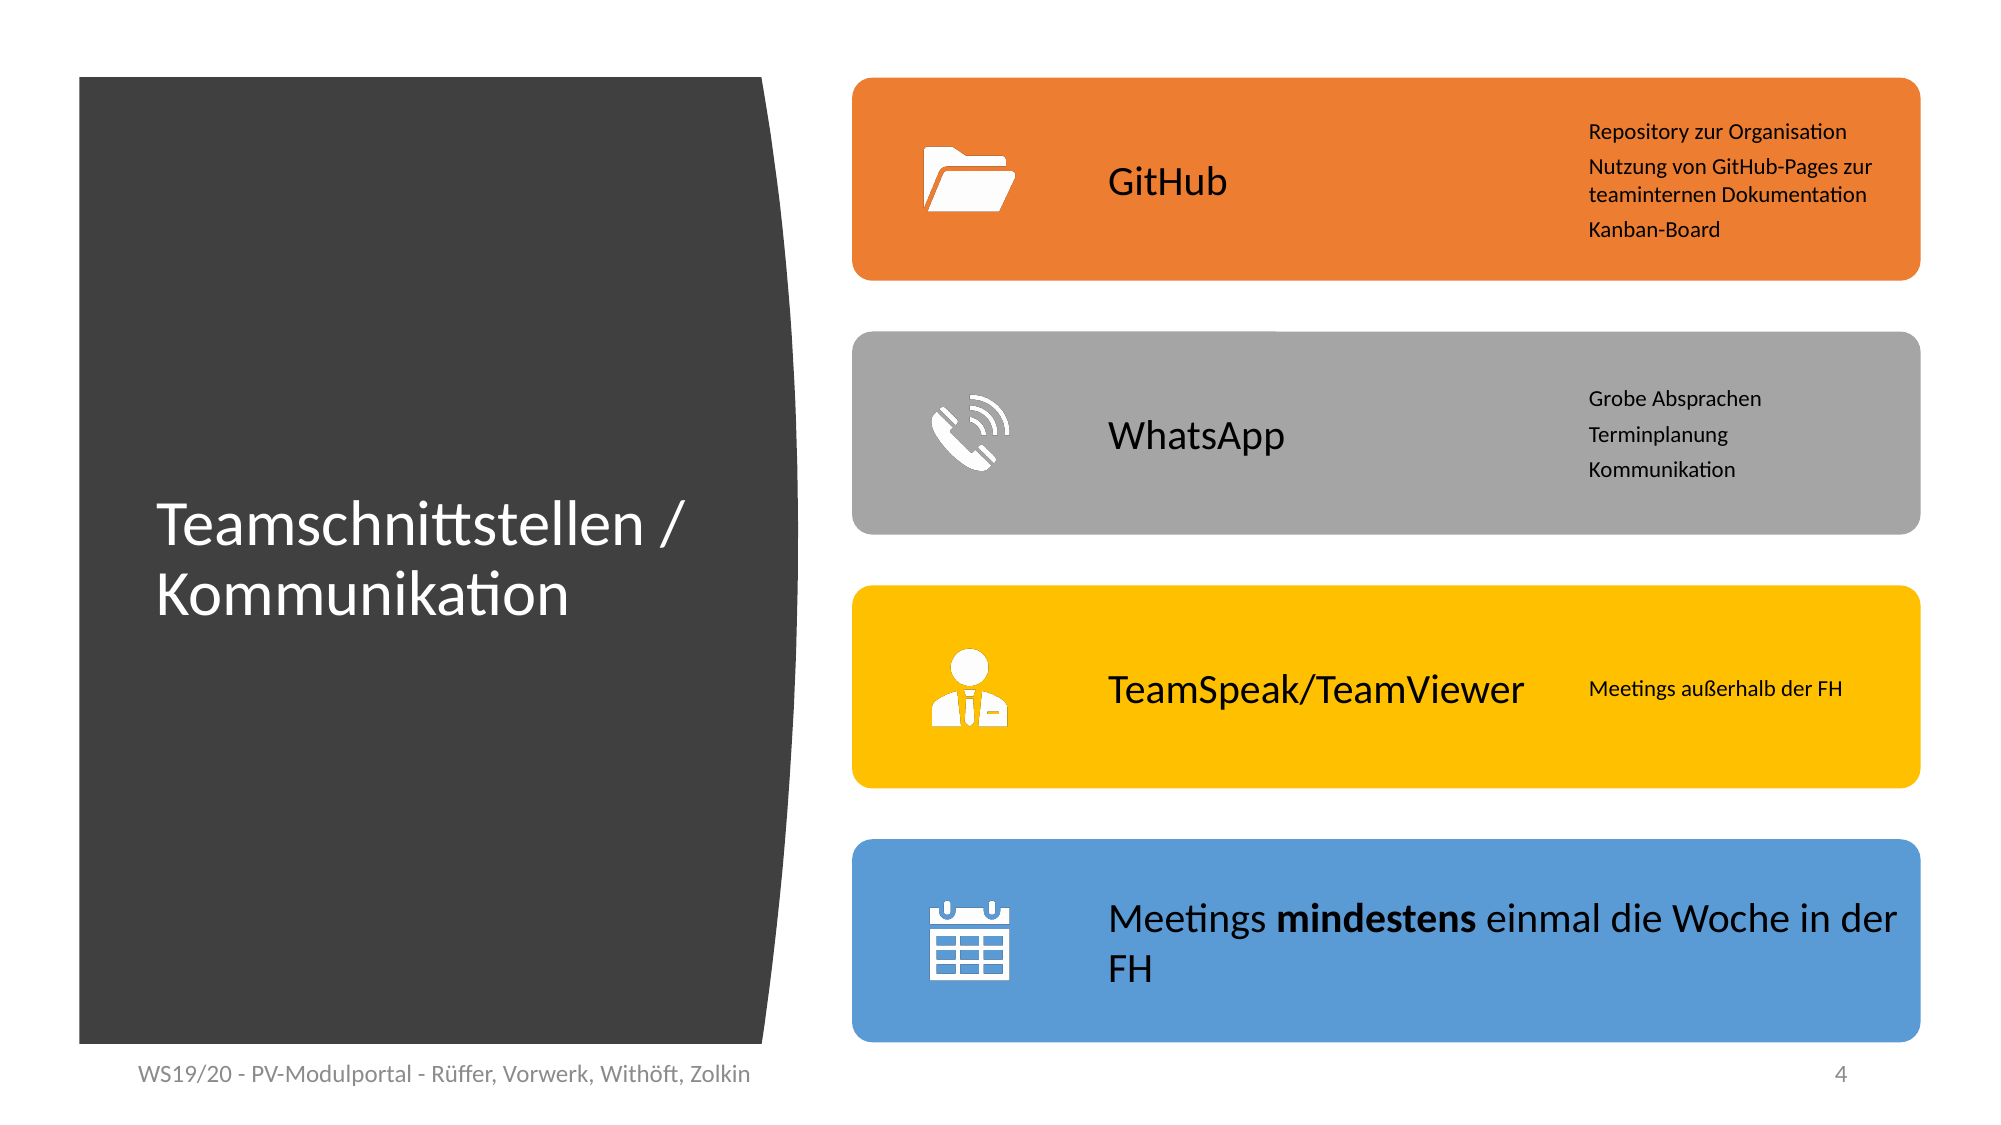

GitHub
Repository zur Organisation
Nutzung von GitHub-Pages zur teaminternen Dokumentation
Kanban-Board
WhatsApp
Grobe Absprachen
Terminplanung
Kommunikation
TeamSpeak/TeamViewer
Meetings außerhalb der FH
Meetings mindestens einmal die Woche in der FH

# Teamschnittstellen / Kommunikation
WS19/20 - PV-Modulportal - Rüffer, Vorwerk, Withöft, Zolkin
4